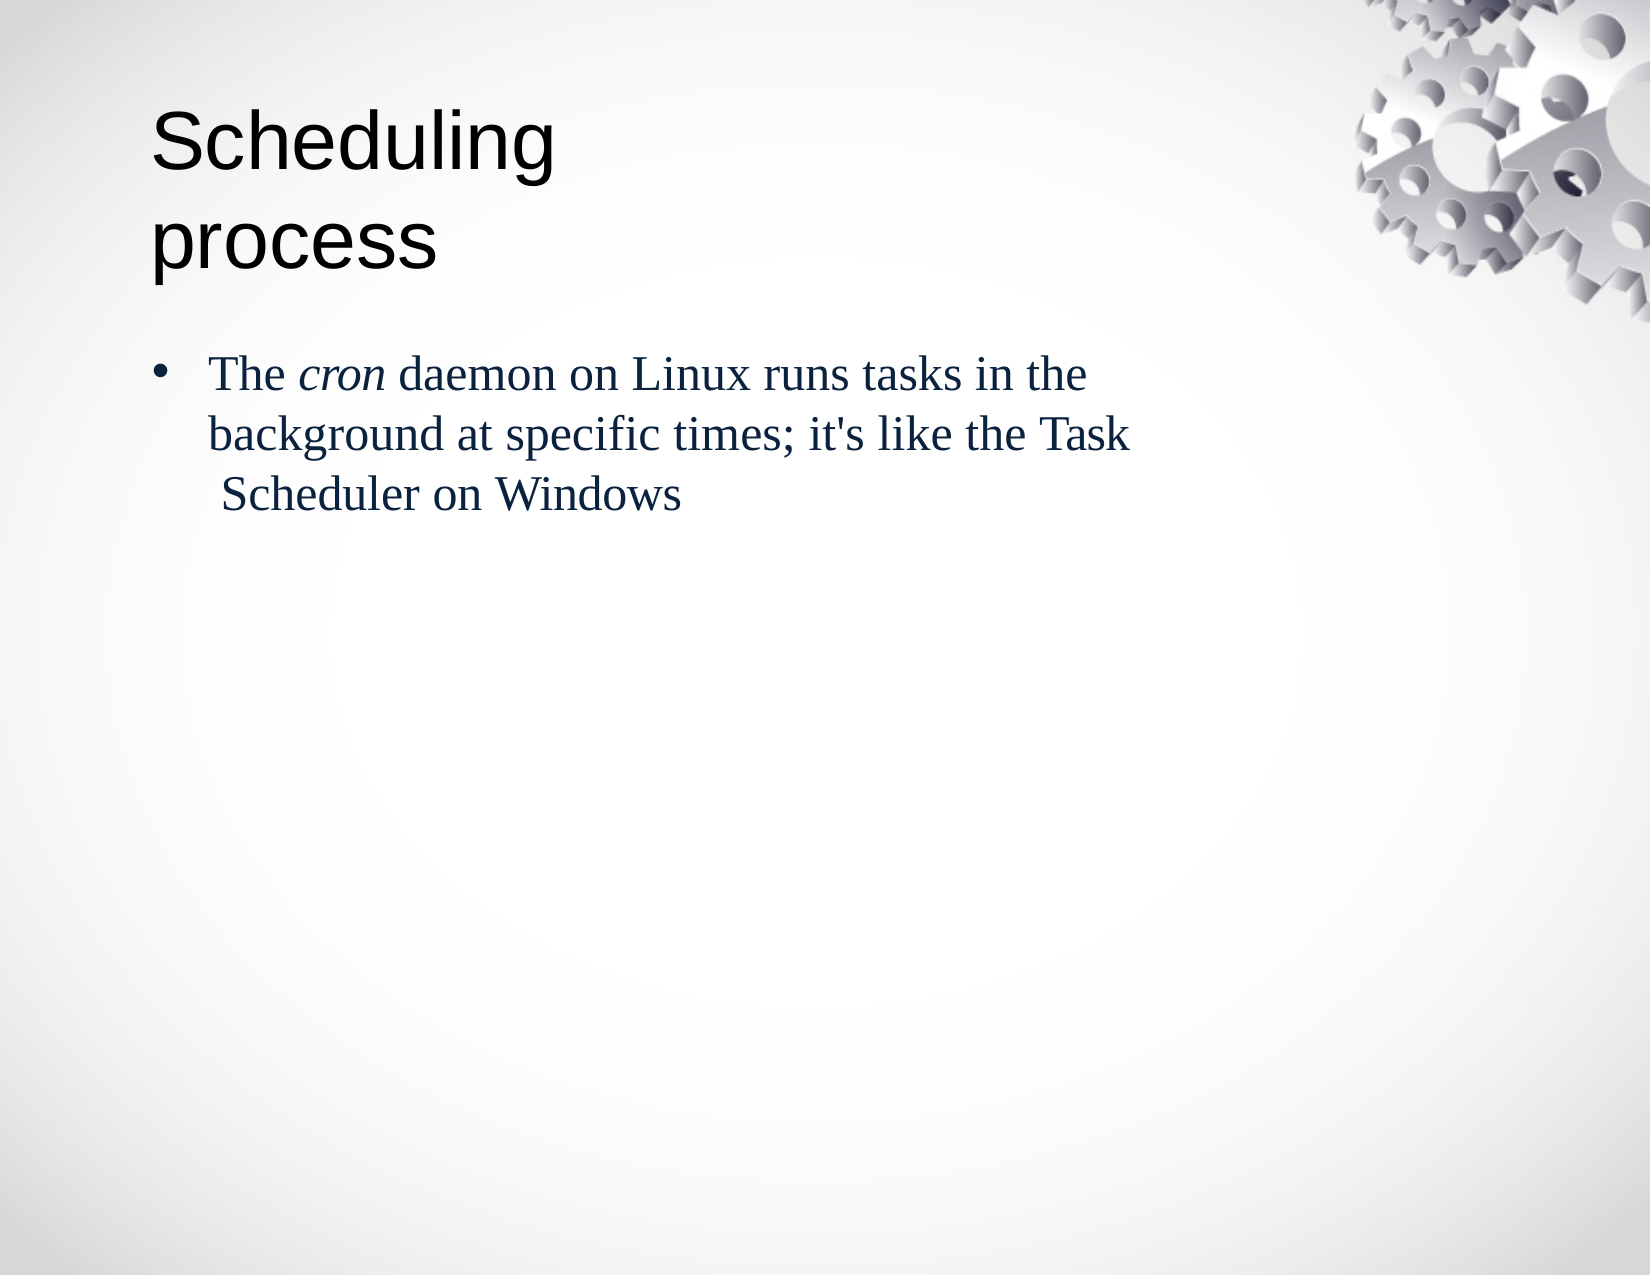

# Scheduling process
The cron daemon on Linux runs tasks in the  background at specific times; it's like the Task  Scheduler on Windows